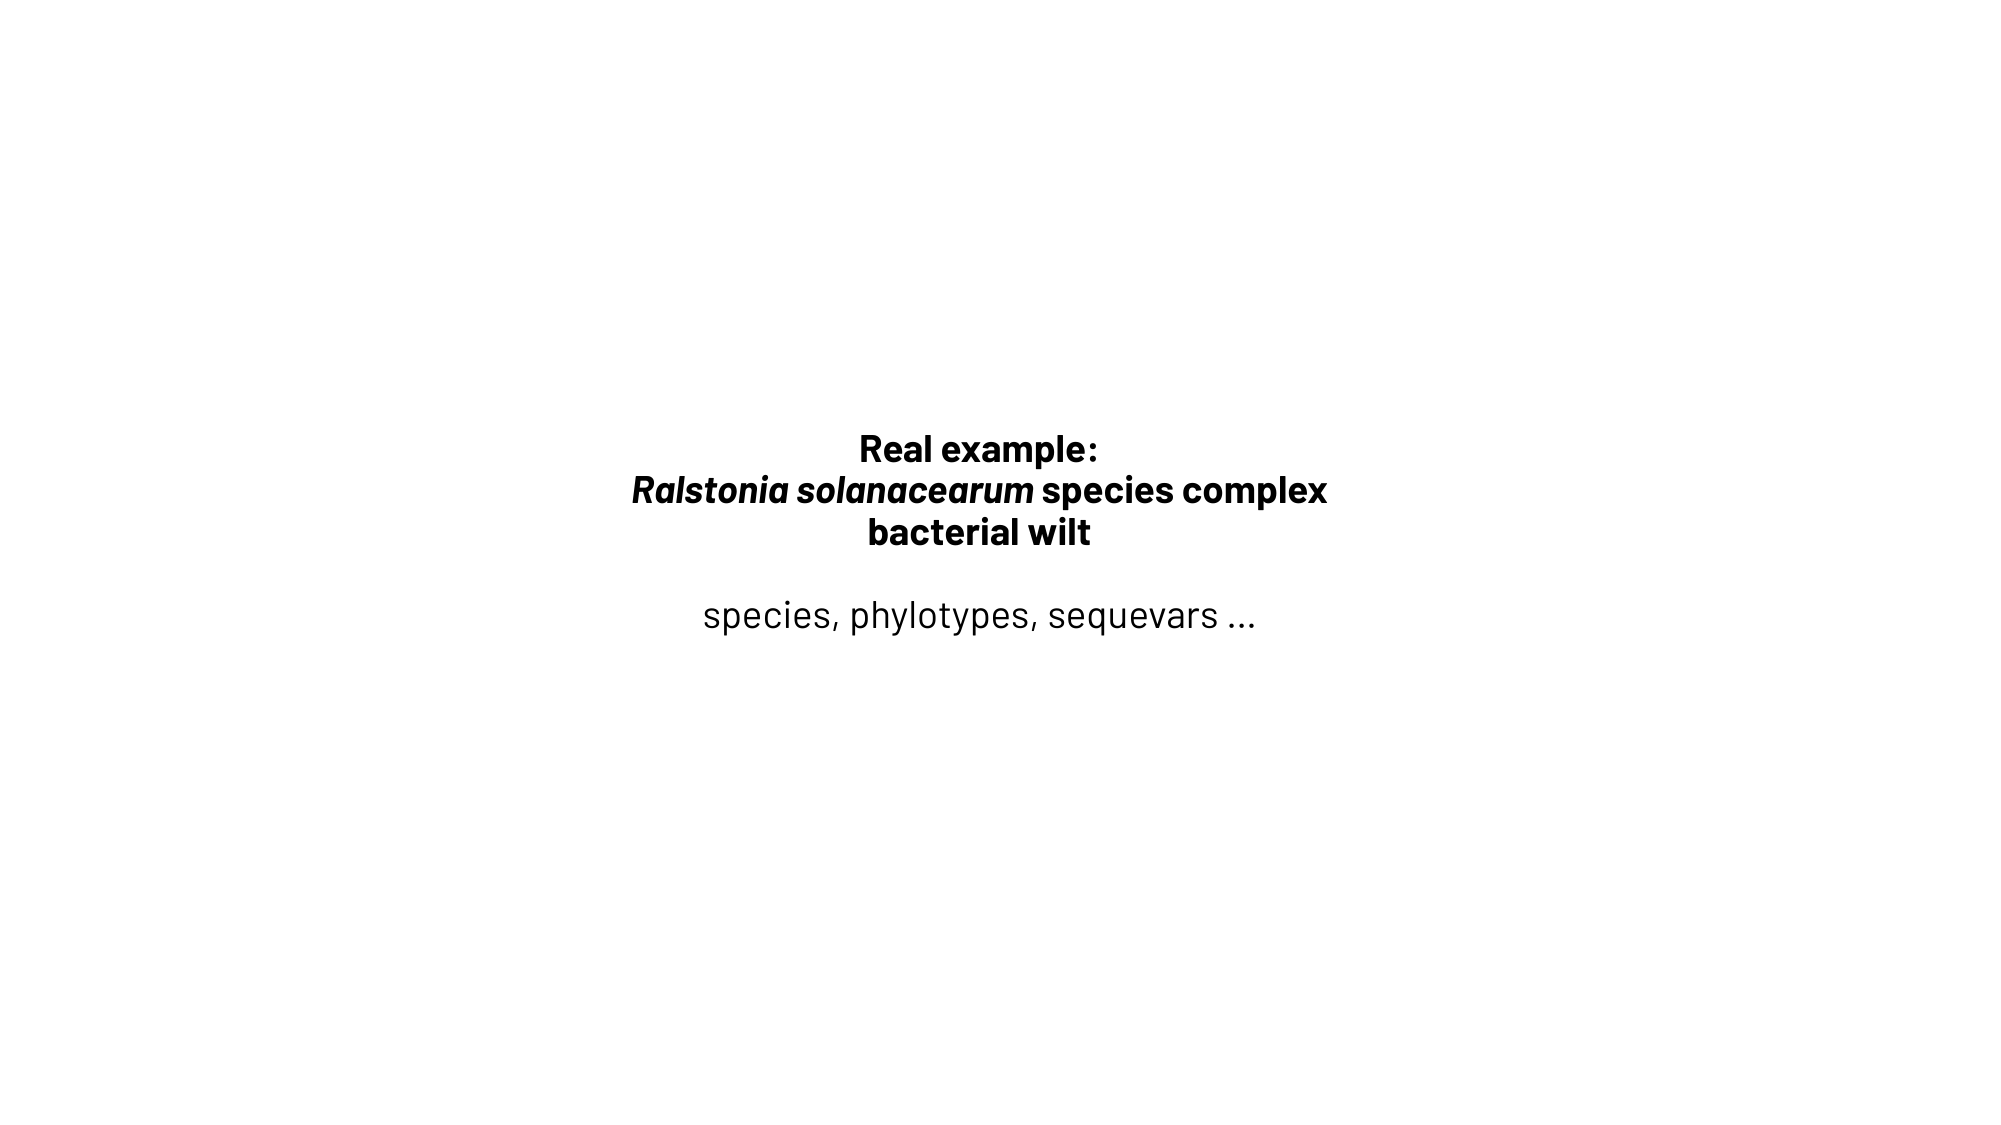

# Real example: Ralstonia solanacearum species complex bacterial wilt species, phylotypes, sequevars …